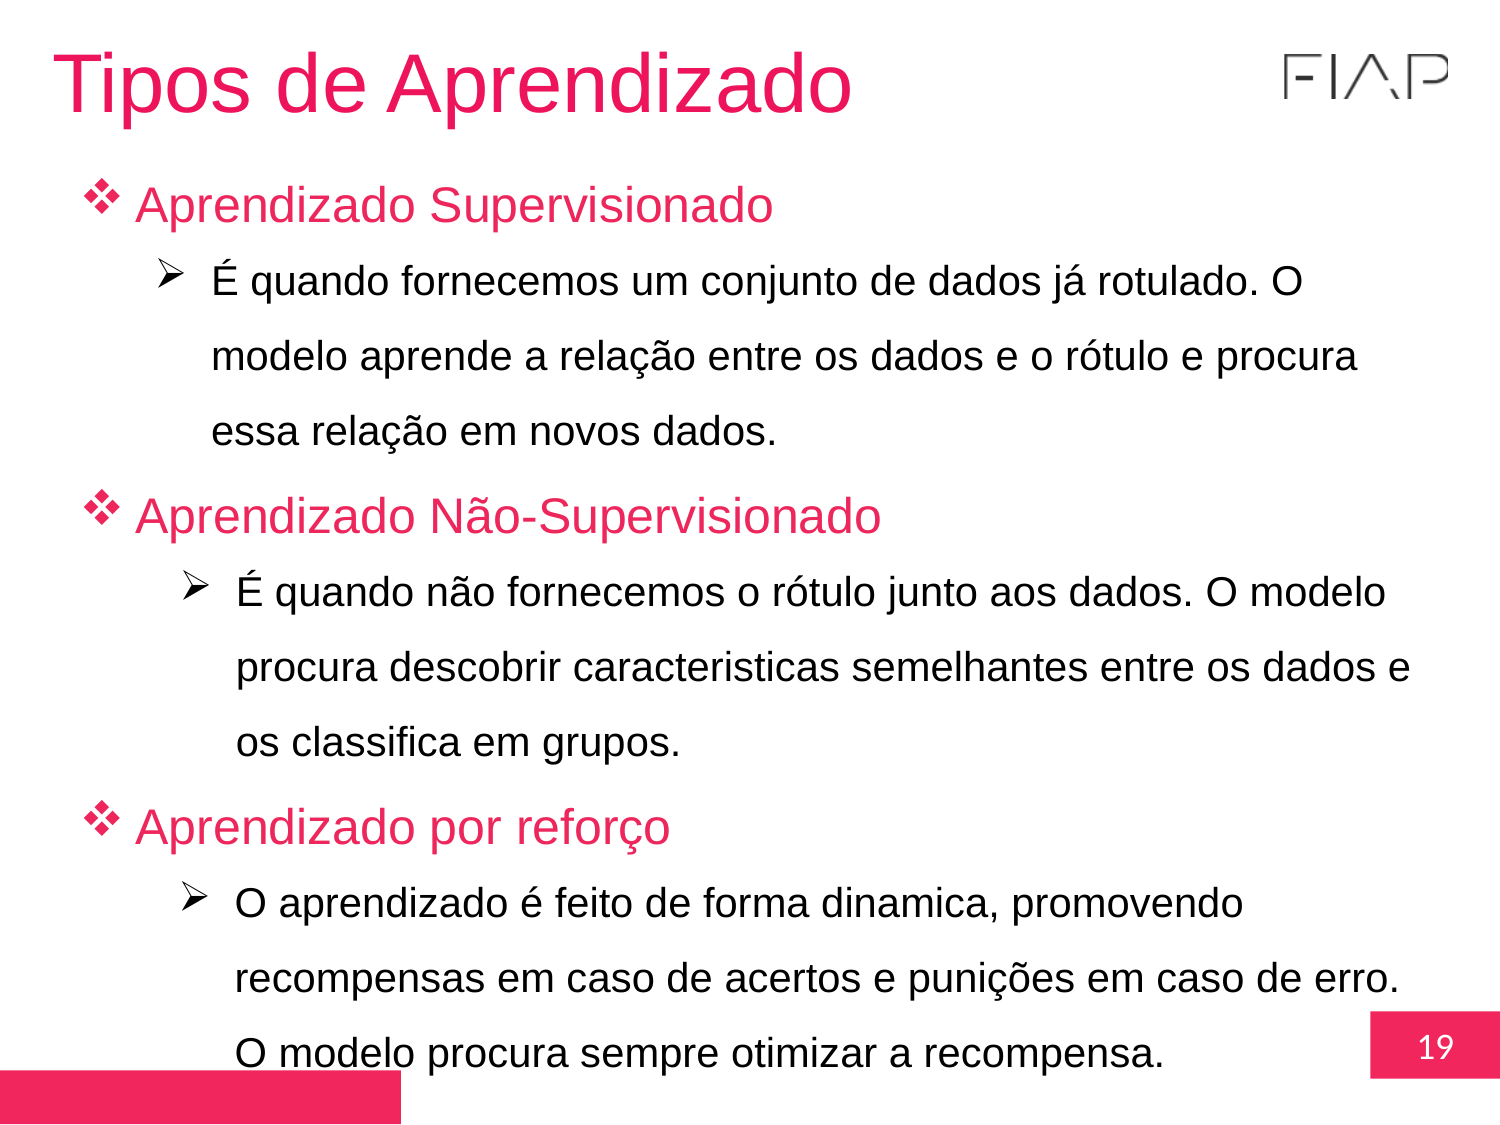

Tipos de Aprendizado
Aprendizado Supervisionado
É quando fornecemos um conjunto de dados já rotulado. O modelo aprende a relação entre os dados e o rótulo e procura essa relação em novos dados.
Aprendizado Não-Supervisionado
É quando não fornecemos o rótulo junto aos dados. O modelo procura descobrir caracteristicas semelhantes entre os dados e os classifica em grupos.
Aprendizado por reforço
O aprendizado é feito de forma dinamica, promovendo recompensas em caso de acertos e punições em caso de erro. O modelo procura sempre otimizar a recompensa.